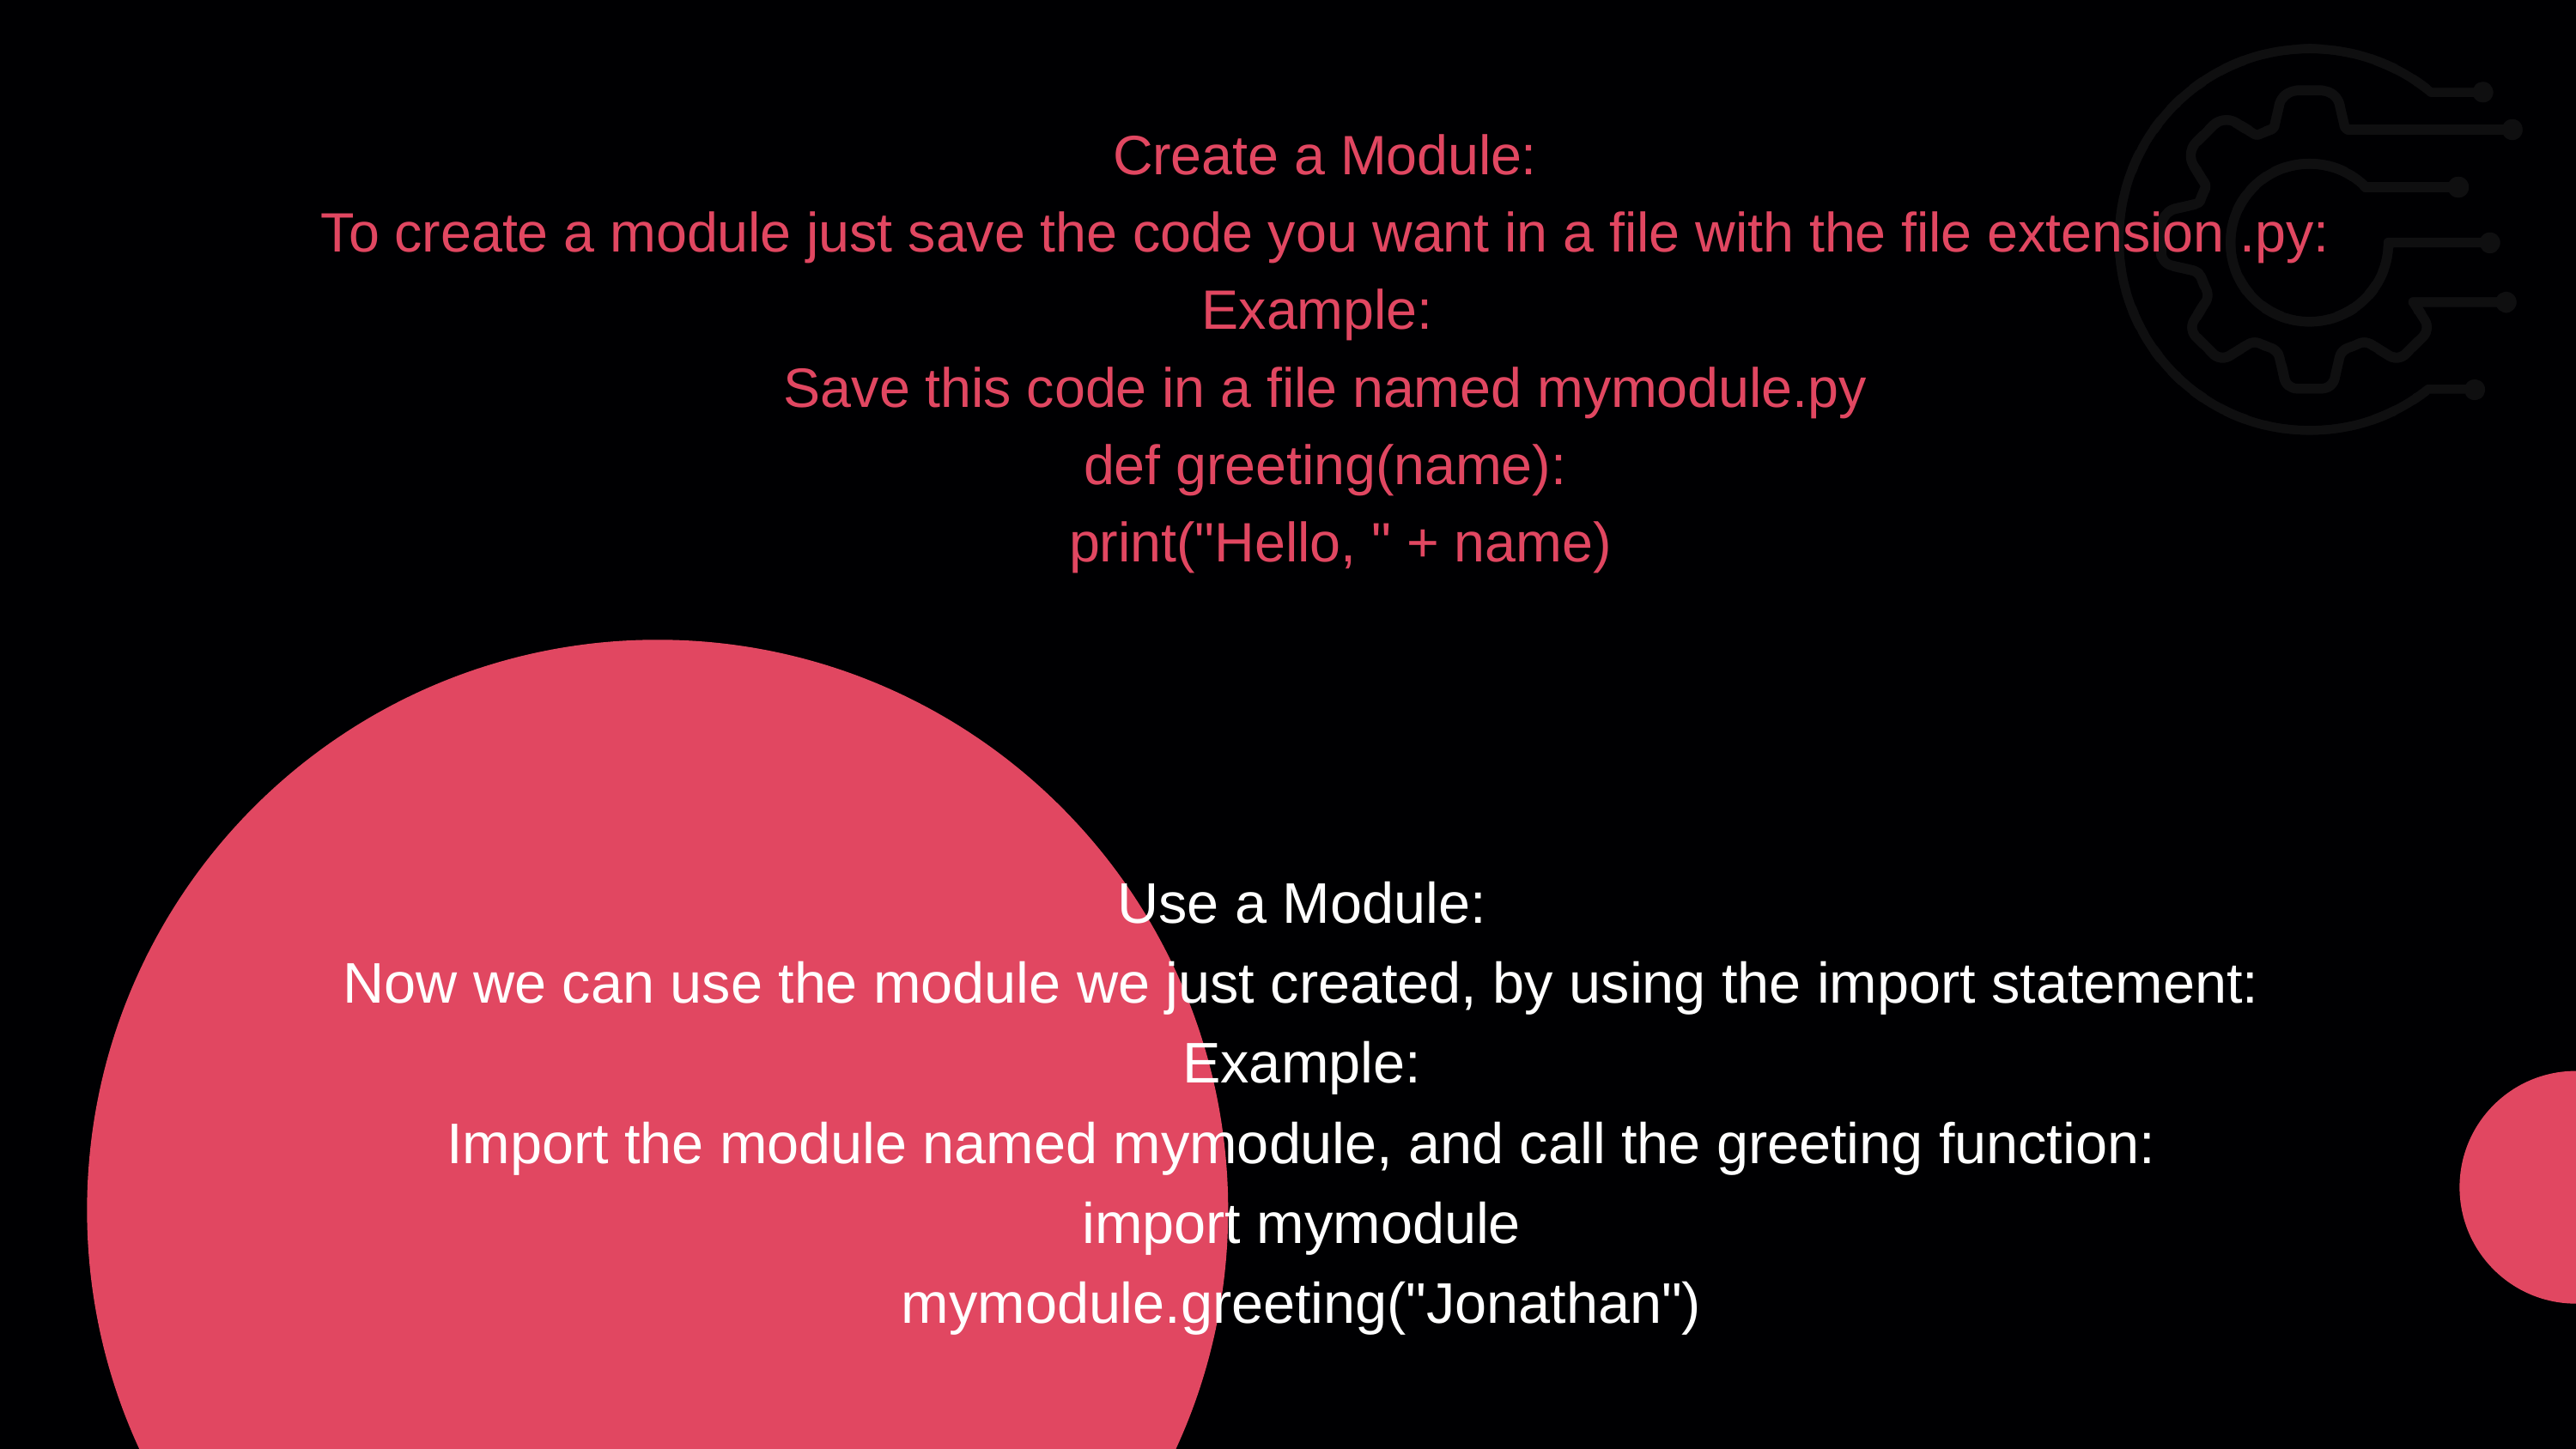

Create a Module:
To create a module just save the code you want in a file with the file extension .py:
Example:
Save this code in a file named mymodule.py
def greeting(name):
  print("Hello, " + name)

Use a Module:
Now we can use the module we just created, by using the import statement:
Example:
Import the module named mymodule, and call the greeting function:
import mymodule
mymodule.greeting("Jonathan")